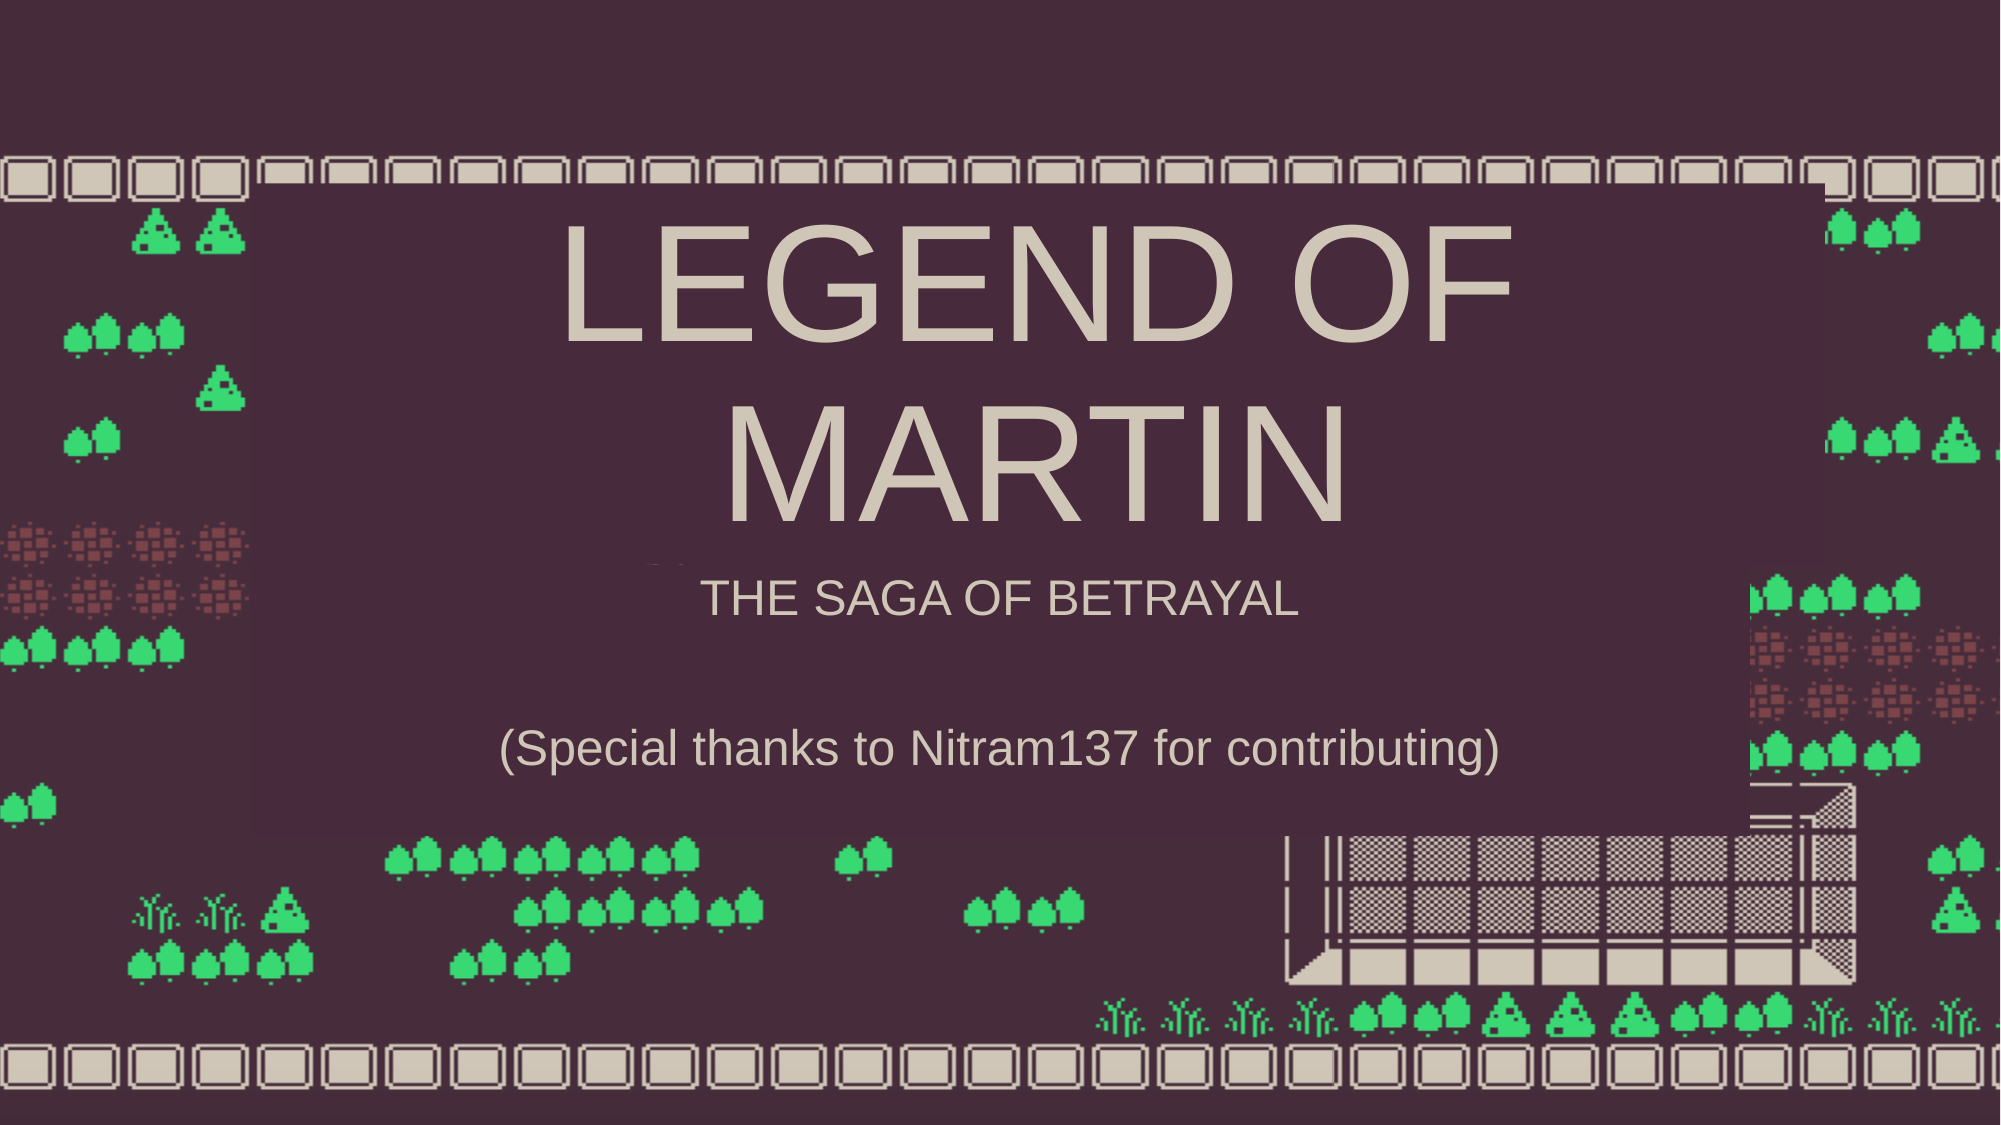

# LEGEND OF MARTIN
THE SAGA OF BETRAYAL

(Special thanks to Nitram137 for contributing)